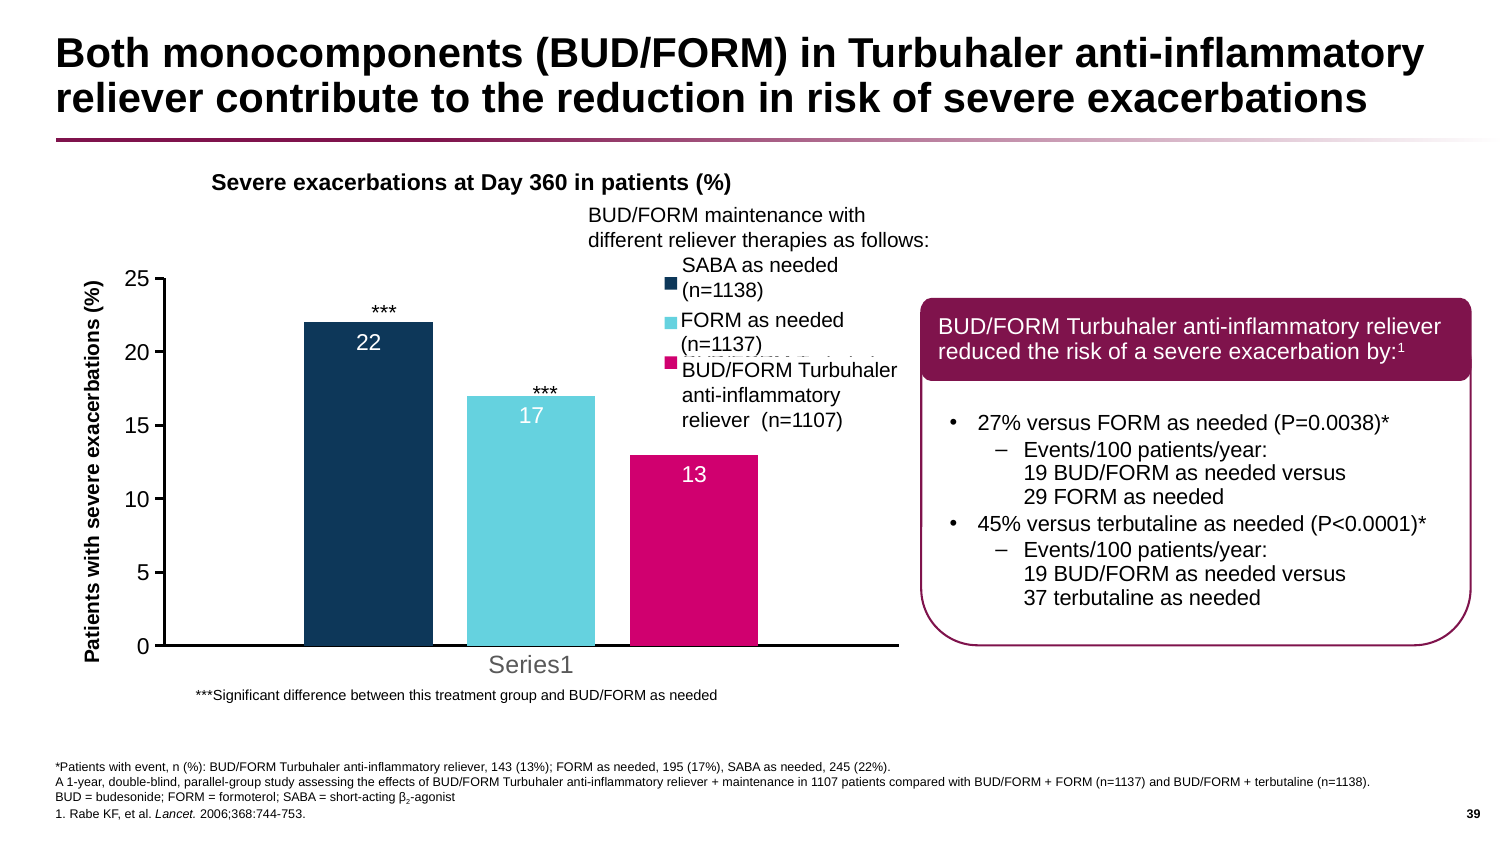

# Both monocomponents (BUD/FORM) in Turbuhaler anti-inflammatory reliever contribute to the reduction in risk of severe exacerbations
Severe exacerbations at Day 360 in patients (%)

### Chart

| Category | Terbutaline (n=1138) | FORM (n=1137) | BUD/FORM Turbuhaler (n=1107) |
|---|---|---|---|
|  | 22.0 | 17.0 | 13.0 |
Patients with severe exacerbations (%)
SABA as needed (n=1138)
FORM as needed (n=1137)
BUD/FORM Turbuhaler anti-inflammatory reliever  (n=1107)
BUD/FORM maintenance with different reliever therapies as follows:
***
BUD/FORM Turbuhaler anti-inflammatory reliever  reduced the risk of a severe exacerbation by:1

27% versus FORM as needed (P=0.0038)*
Events/100 patients/year:
19 BUD/FORM as needed versus
29 FORM as needed
45% versus terbutaline as needed (P<0.0001)*
Events/100 patients/year:
19 BUD/FORM as needed versus
37 terbutaline as needed
***
***Significant difference between this treatment group and BUD/FORM as needed
*Patients with event, n (%): BUD/FORM Turbuhaler anti-inflammatory reliever, 143 (13%); FORM as needed, 195 (17%), SABA as needed, 245 (22%).
A 1-year, double-blind, parallel-group study assessing the effects of BUD/FORM Turbuhaler anti-inflammatory reliever + maintenance in 1107 patients compared with BUD/FORM + FORM (n=1137) and BUD/FORM + terbutaline (n=1138).
BUD = budesonide; FORM = formoterol; SABA = short-acting β2-agonist
1. Rabe KF, et al. Lancet. 2006;368:744-753.
39